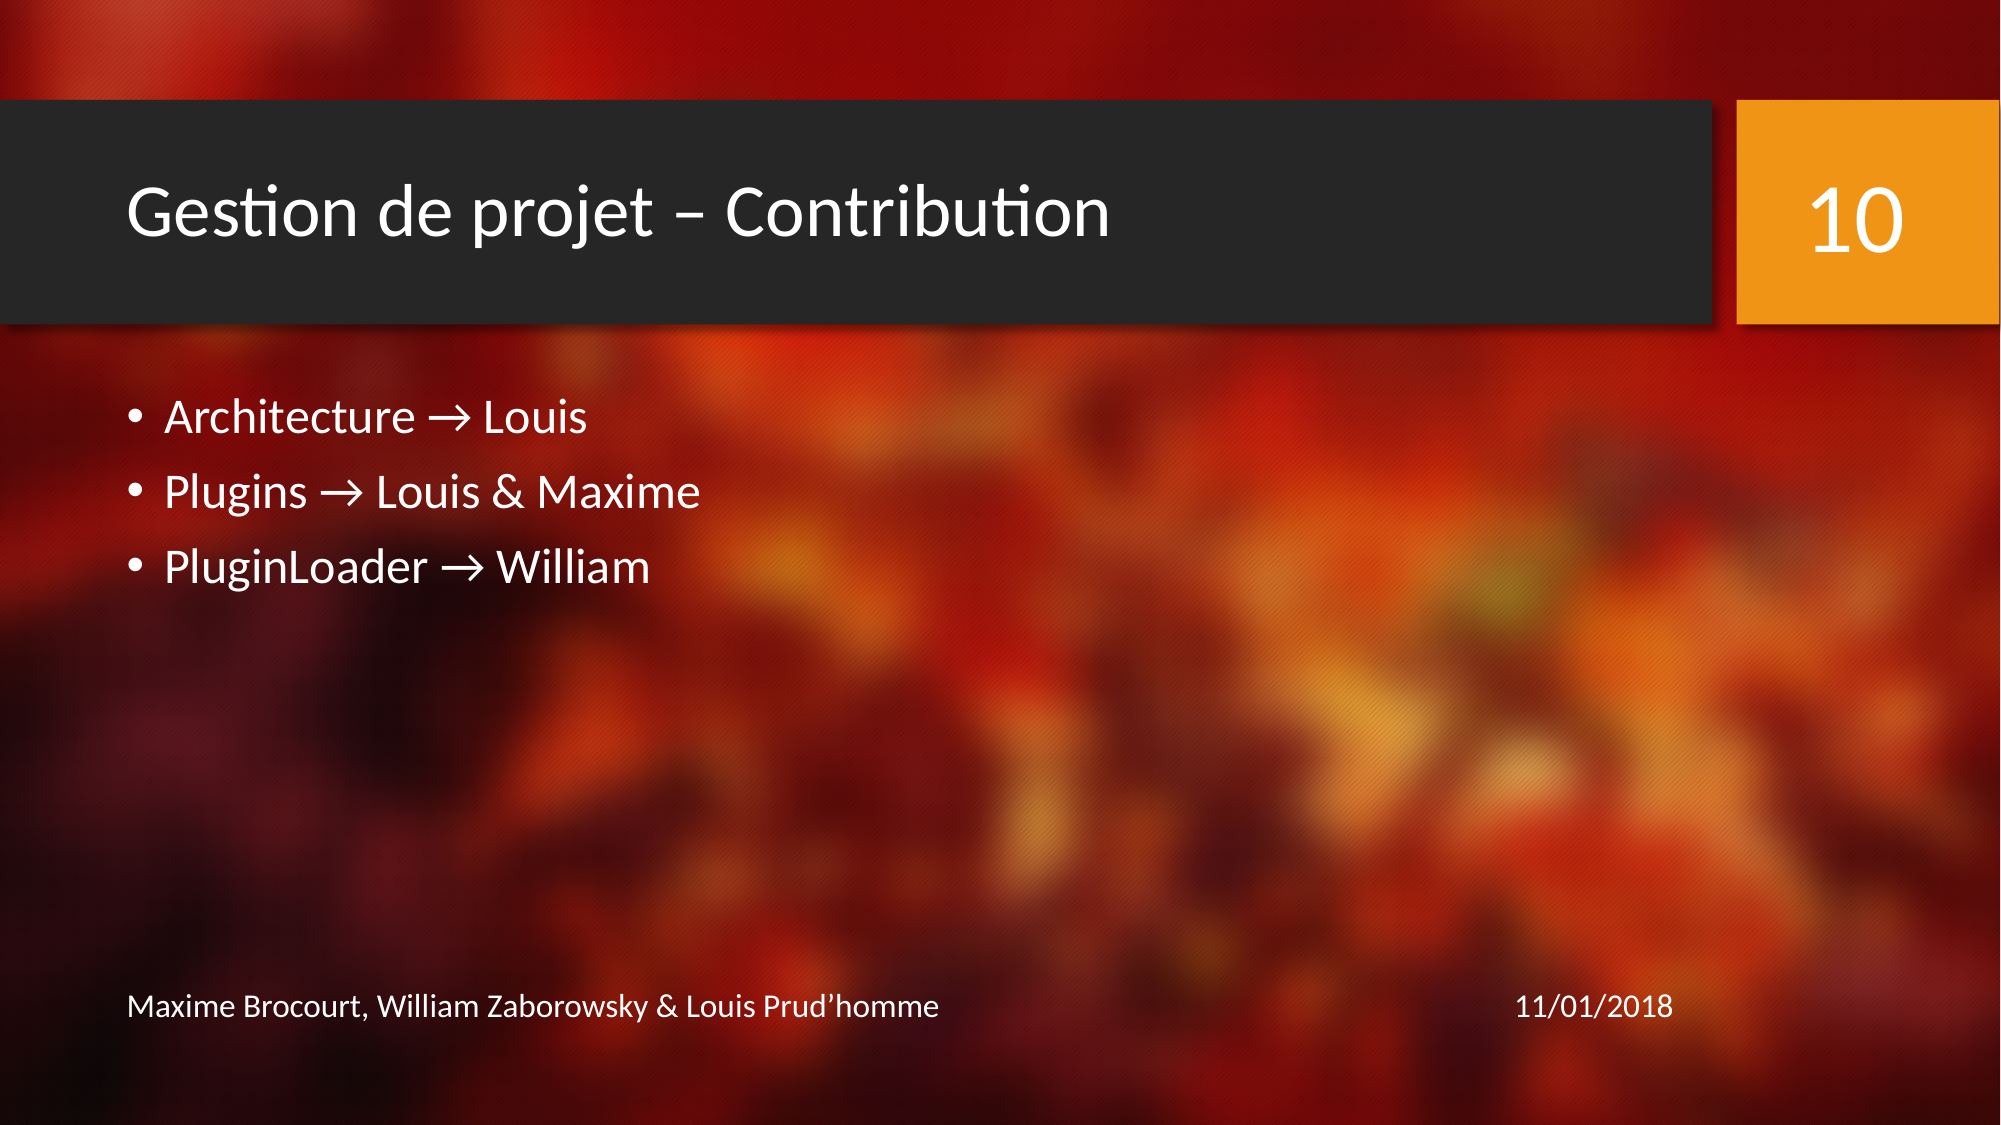

10
# Gestion de projet – Contribution
Architecture → Louis
Plugins → Louis & Maxime
PluginLoader → William
11/01/2018
Maxime Brocourt, William Zaborowsky & Louis Prud’homme